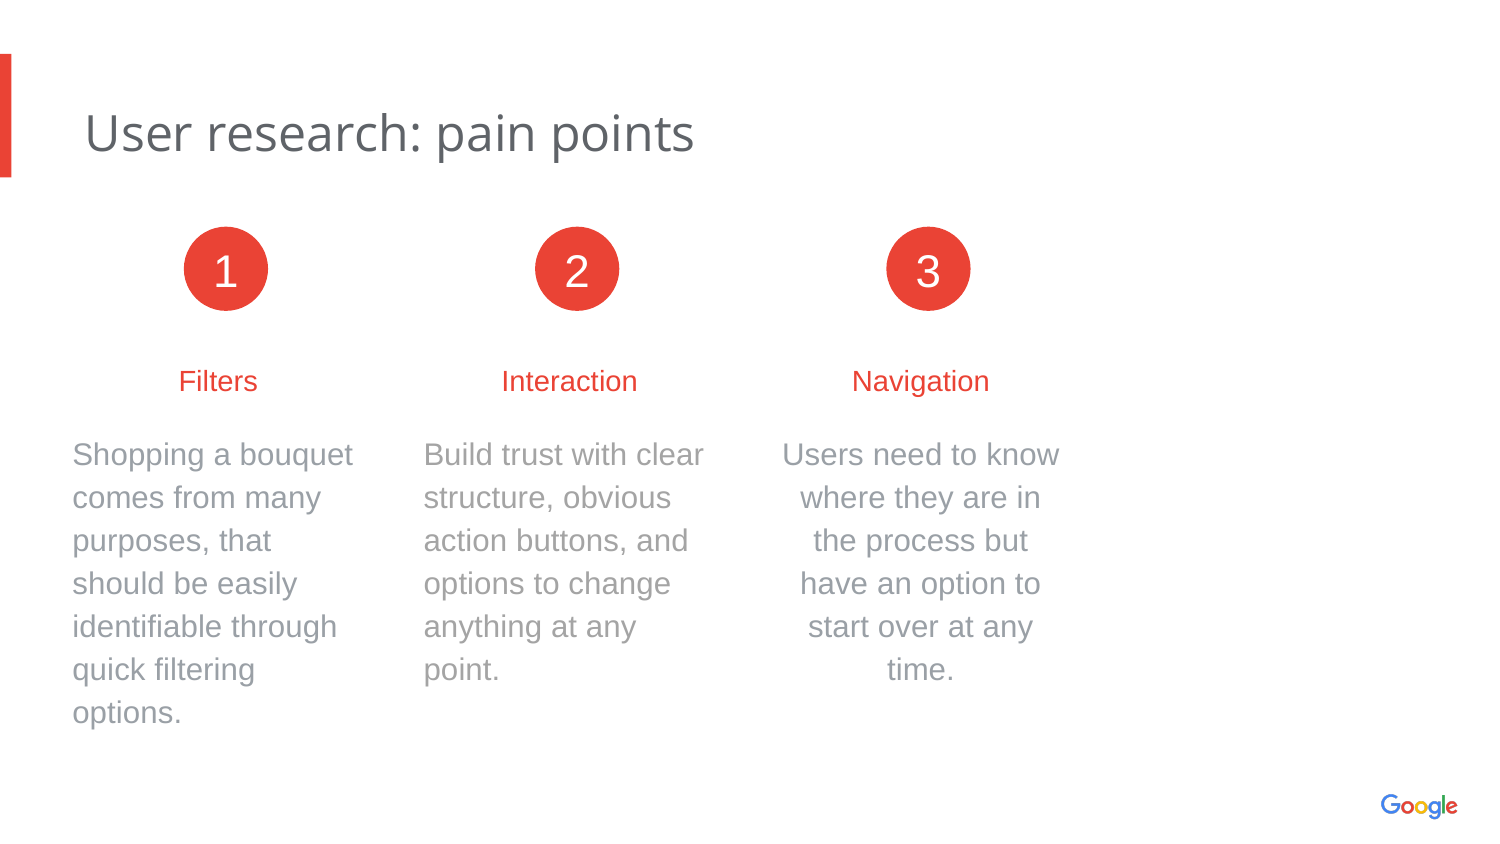

User research: pain points
1
2
3
Filters
Interaction
Navigation
Shopping a bouquet comes from many purposes, that should be easily identifiable through quick filtering options.

Build trust with clear structure, obvious action buttons, and options to change anything at any point.

Users need to know where they are in the process but have an option to start over at any time.